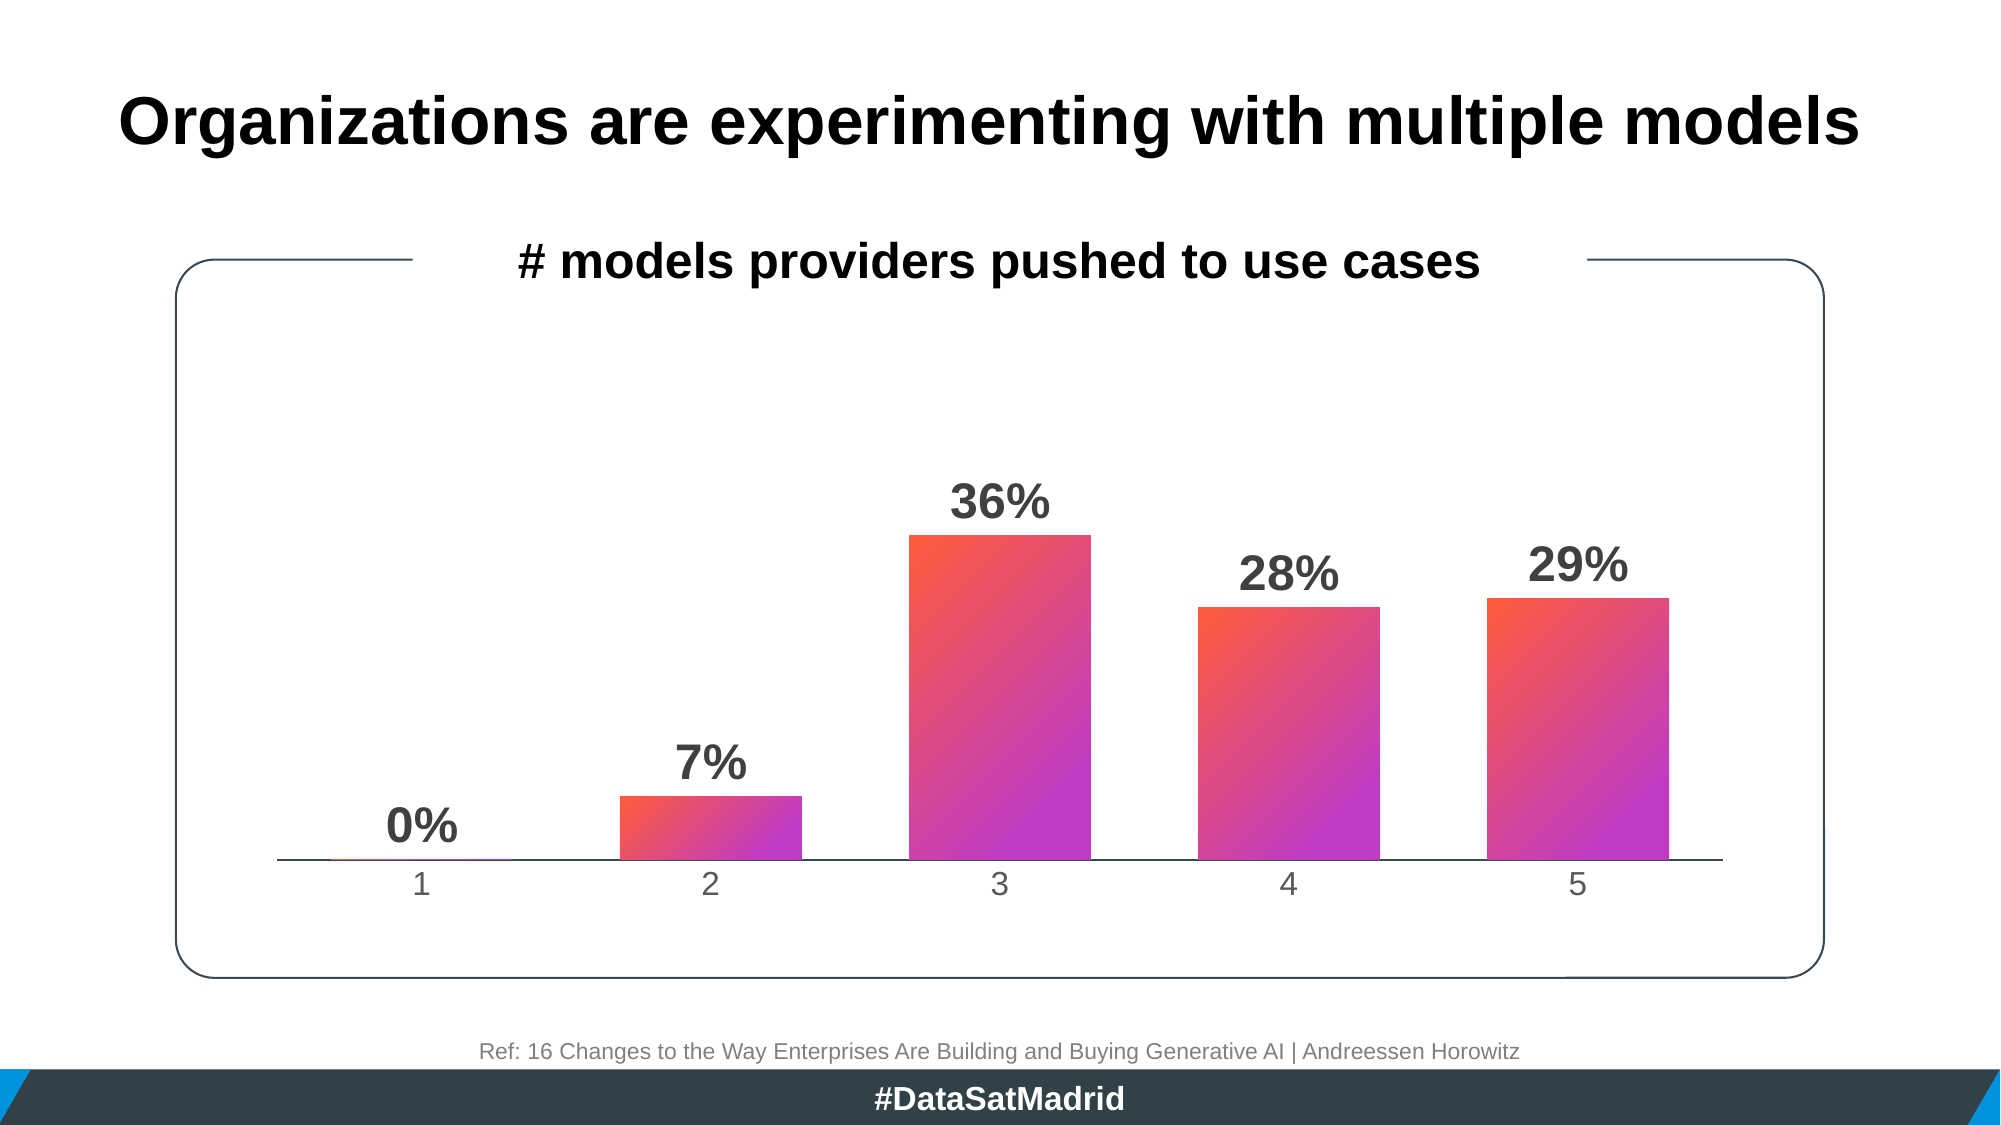

Organizations are experimenting with multiple models
# models providers pushed to use cases

(Experimental and in production)

### Chart

| Category | Series 1 |
|---|---|
| 1 | 0.0 |
| 2 | 0.07 |
| 3 | 0.36 |
| 4 | 0.28 |
| 5 | 0.29 |
Ref: 16 Changes to the Way Enterprises Are Building and Buying Generative AI | Andreessen Horowitz